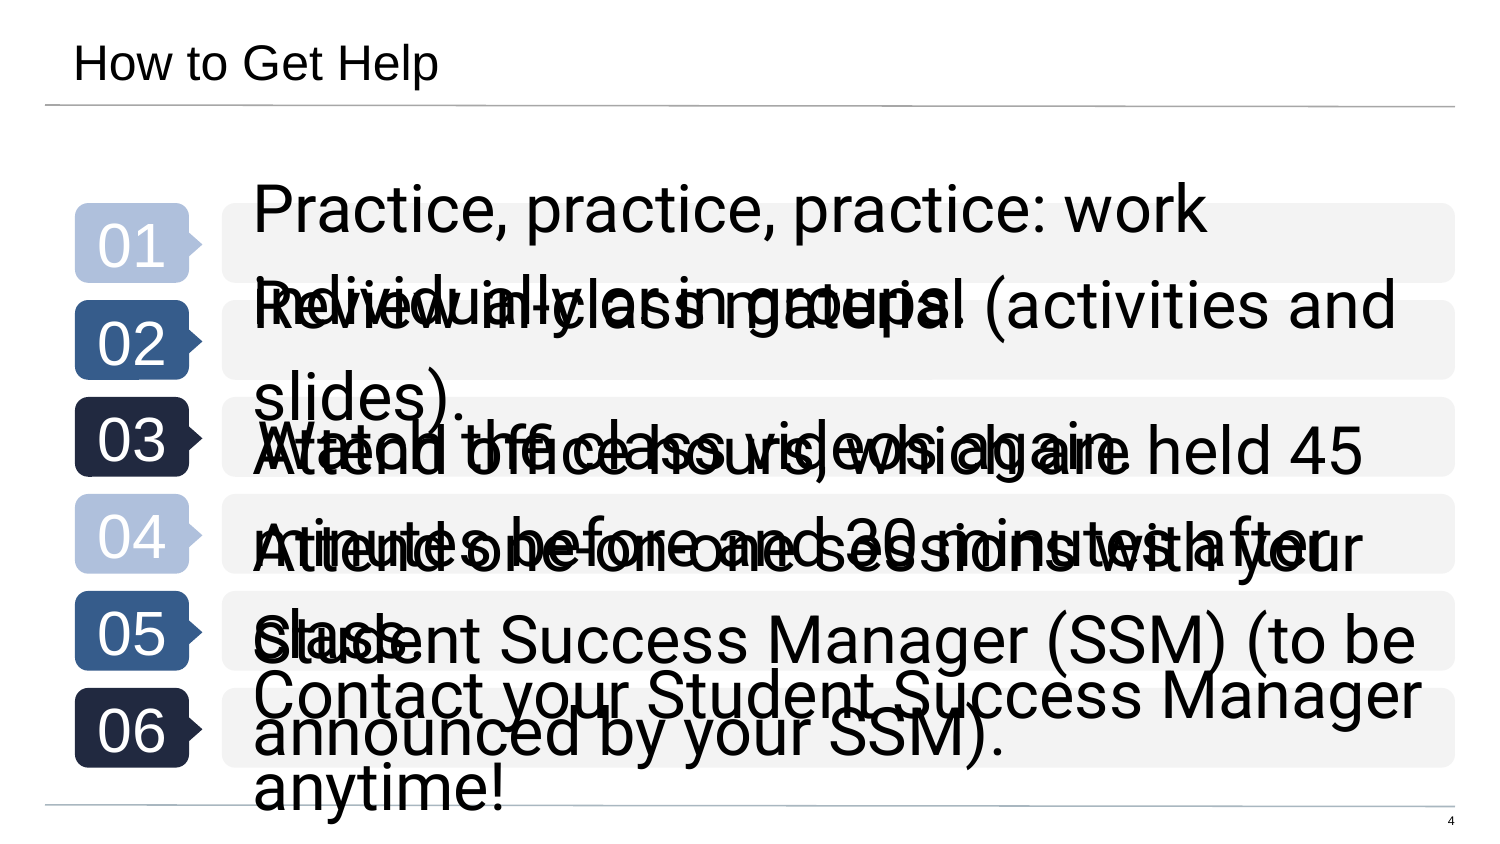

# How to Get Help

Practice, practice, practice: work individually or in groups.
Review in-class material (activities and slides).
Watch the class videos again.
Attend office hours, which are held 45 minutes before and 30 minutes after class.
Attend one-on-one sessions with your Student Success Manager (SSM) (to be announced by your SSM).
Contact your Student Success Manager anytime!